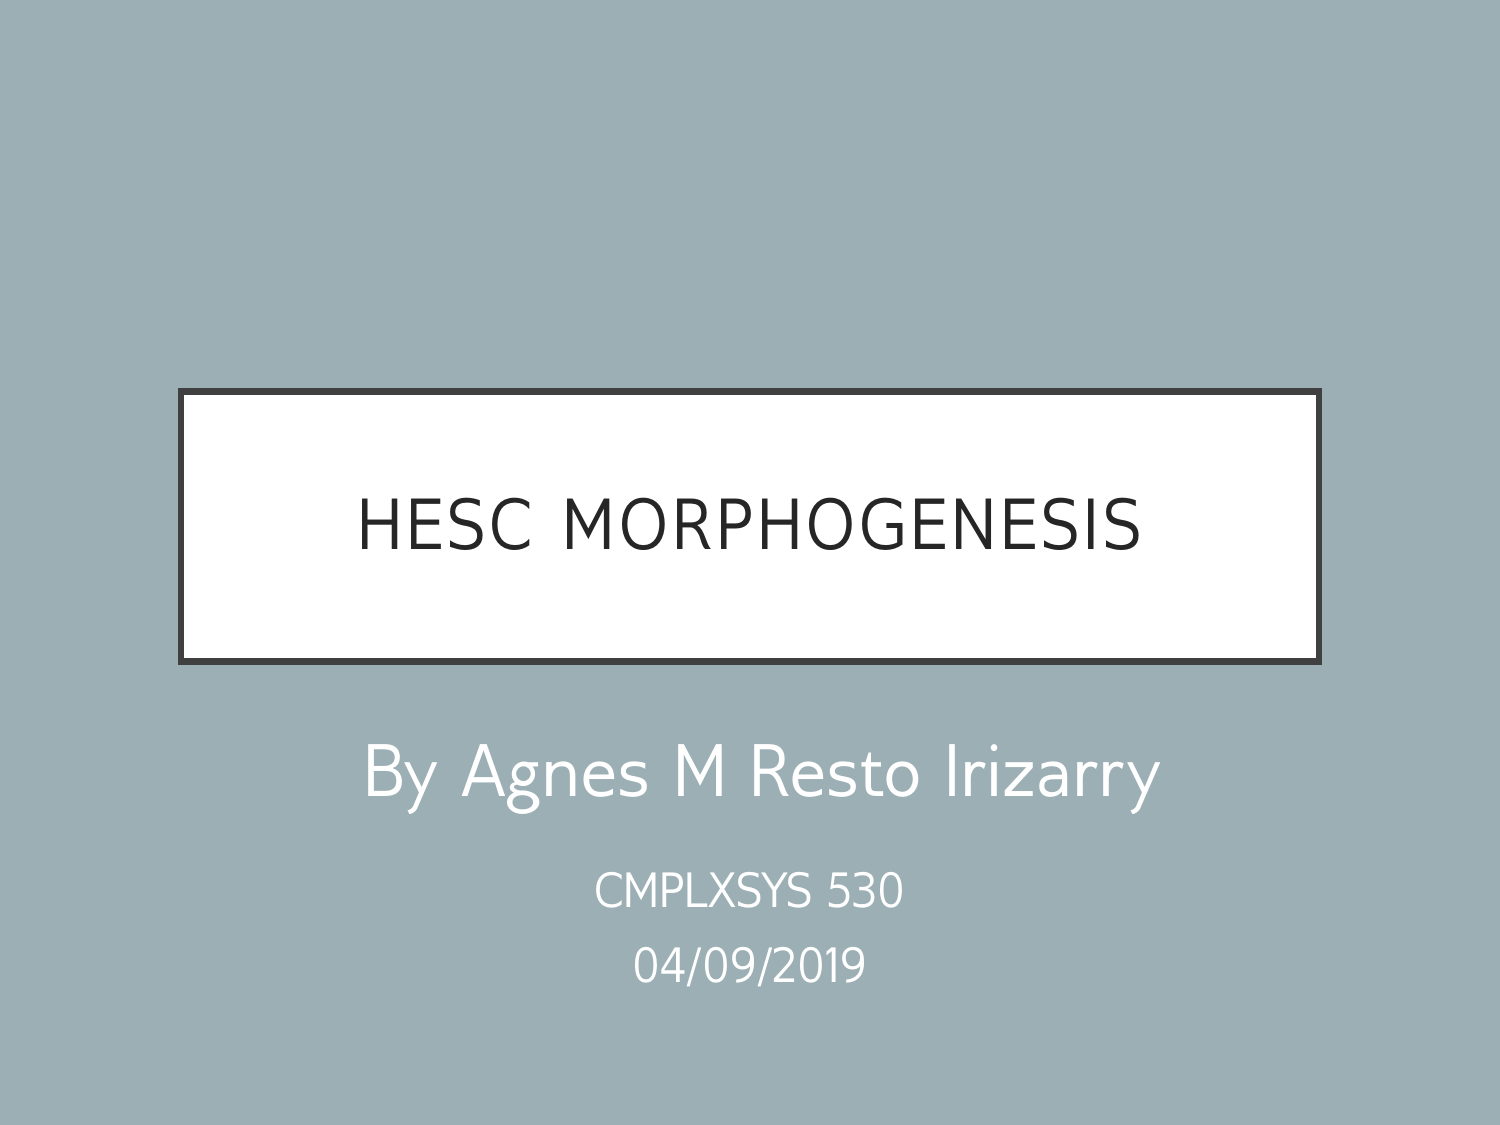

# HESC Morphogenesis
By Agnes Resto Irizarry

By Agnes M Resto Irizarry

CMPLXSYS 530
04/09/2019